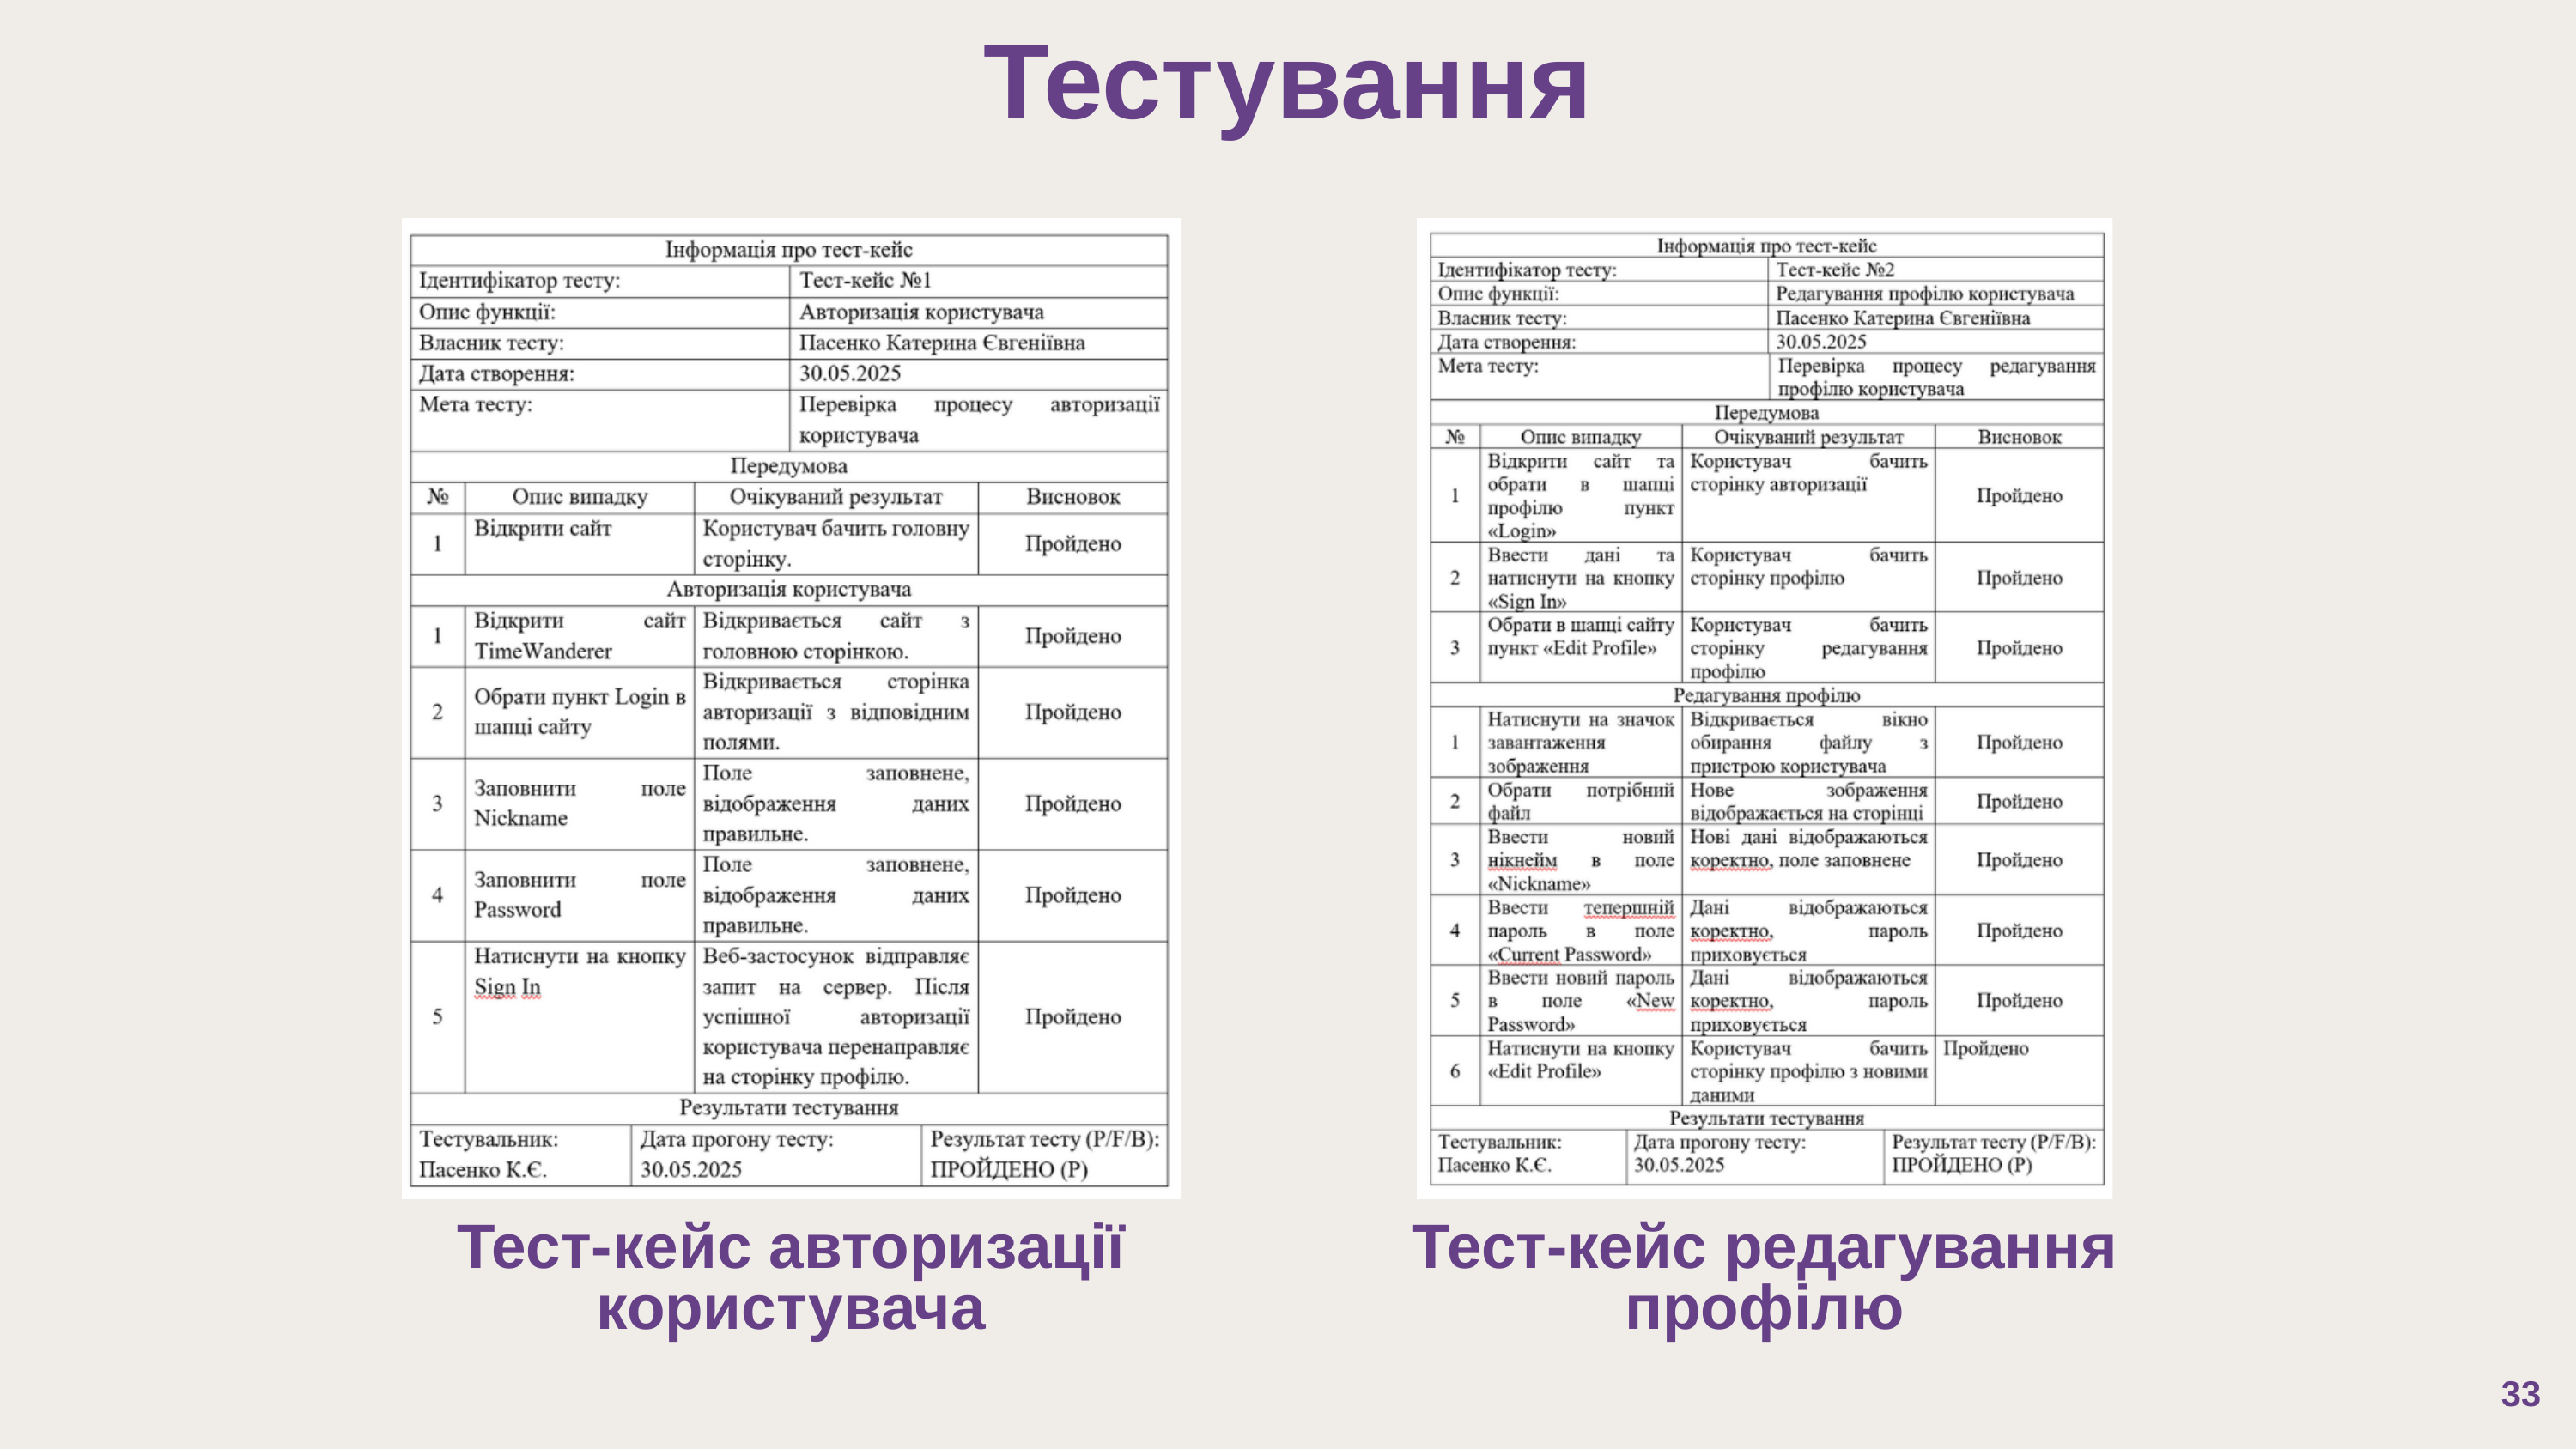

Тестування

Тест-кейс авторизації користувача
Тест-кейс редагування профілю
33